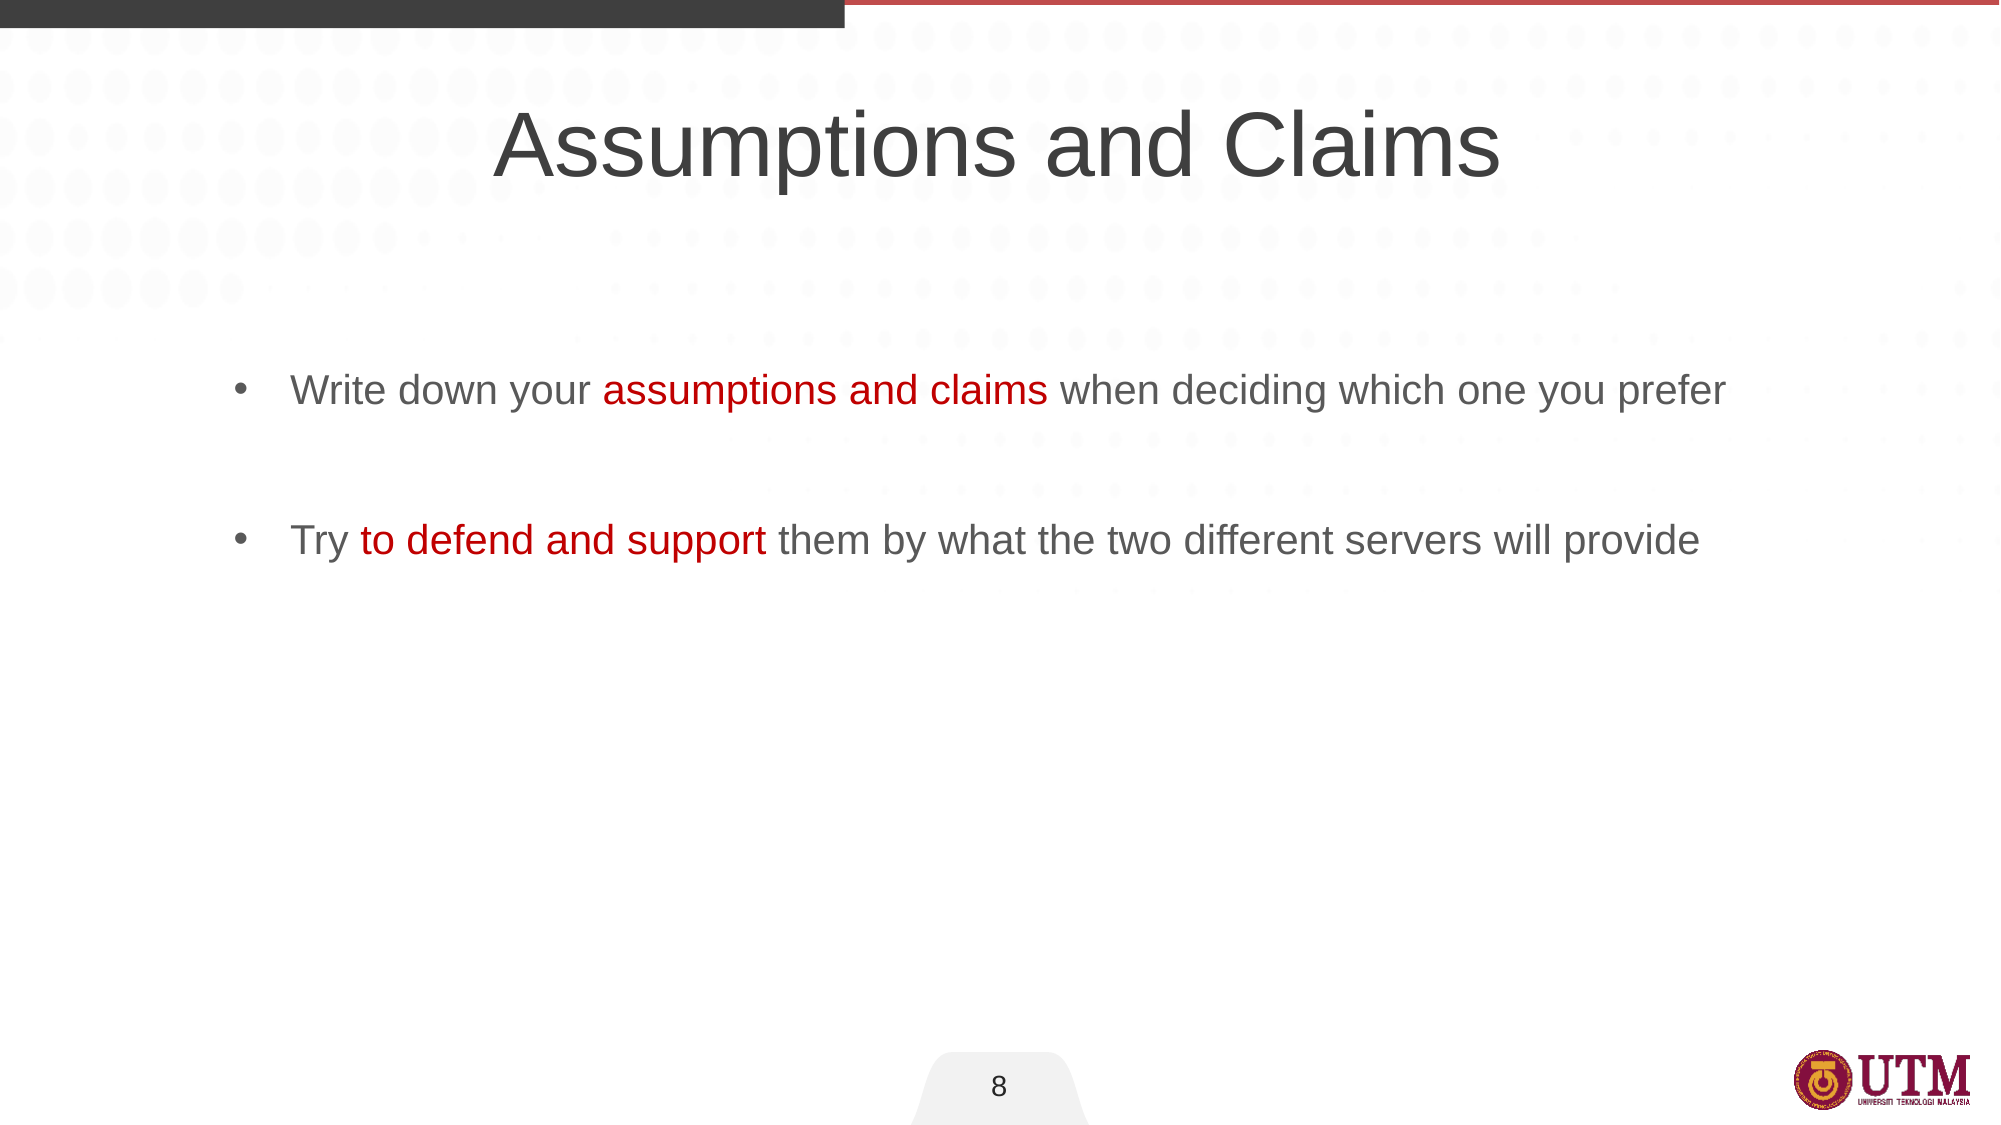

Assumptions and Claims
Write down your assumptions and claims when deciding which one you prefer

Try to defend and support them by what the two different servers will provide

8